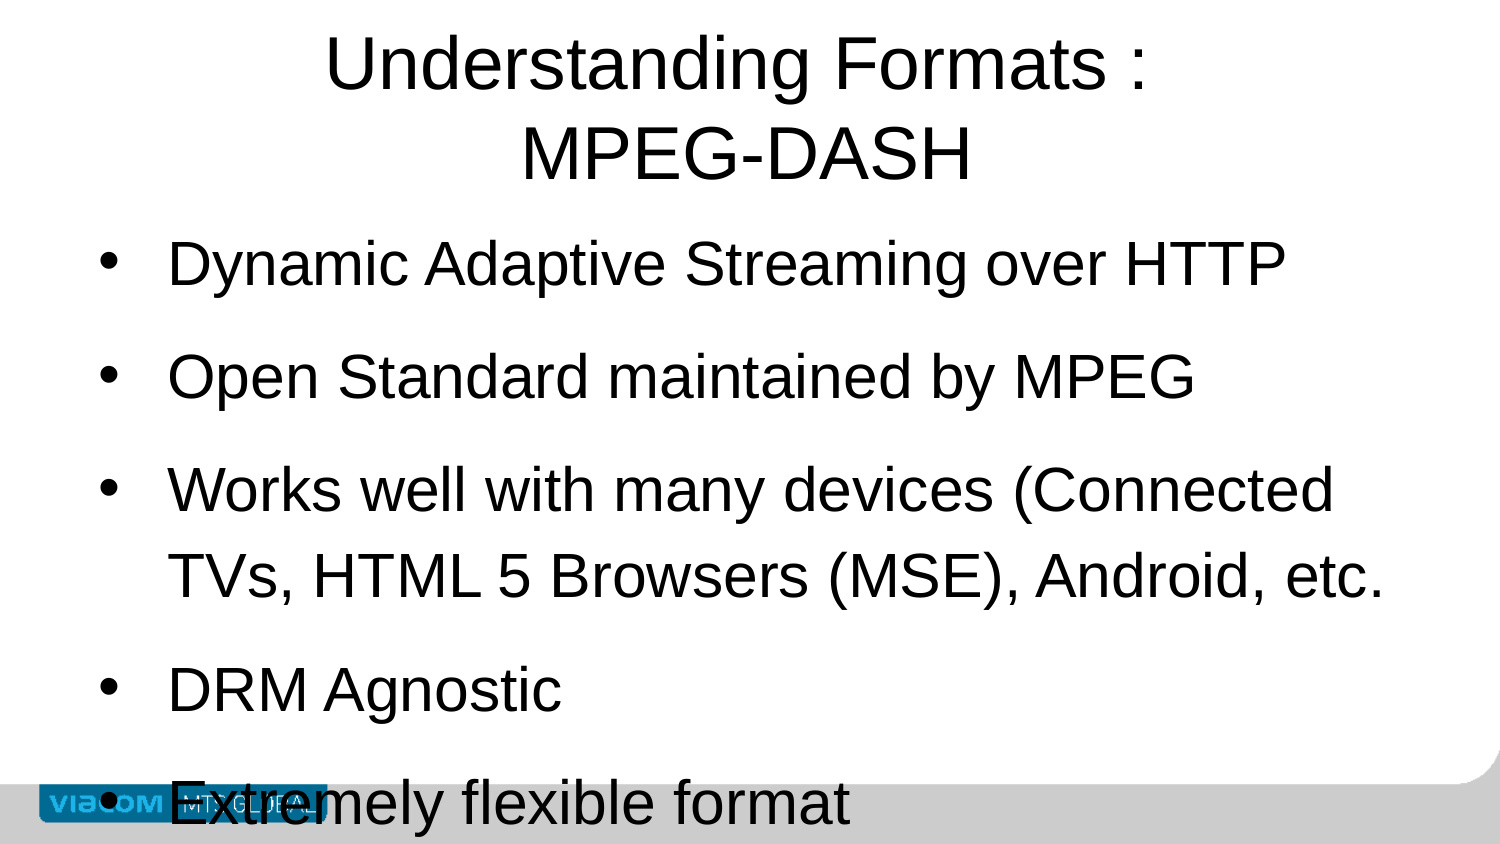

# Understanding Formats :
MPEG-DASH
Dynamic Adaptive Streaming over HTTP
Open Standard maintained by MPEG
Works well with many devices (Connected TVs, HTML 5 Browsers (MSE), Android, etc.
DRM Agnostic
Extremely flexible format